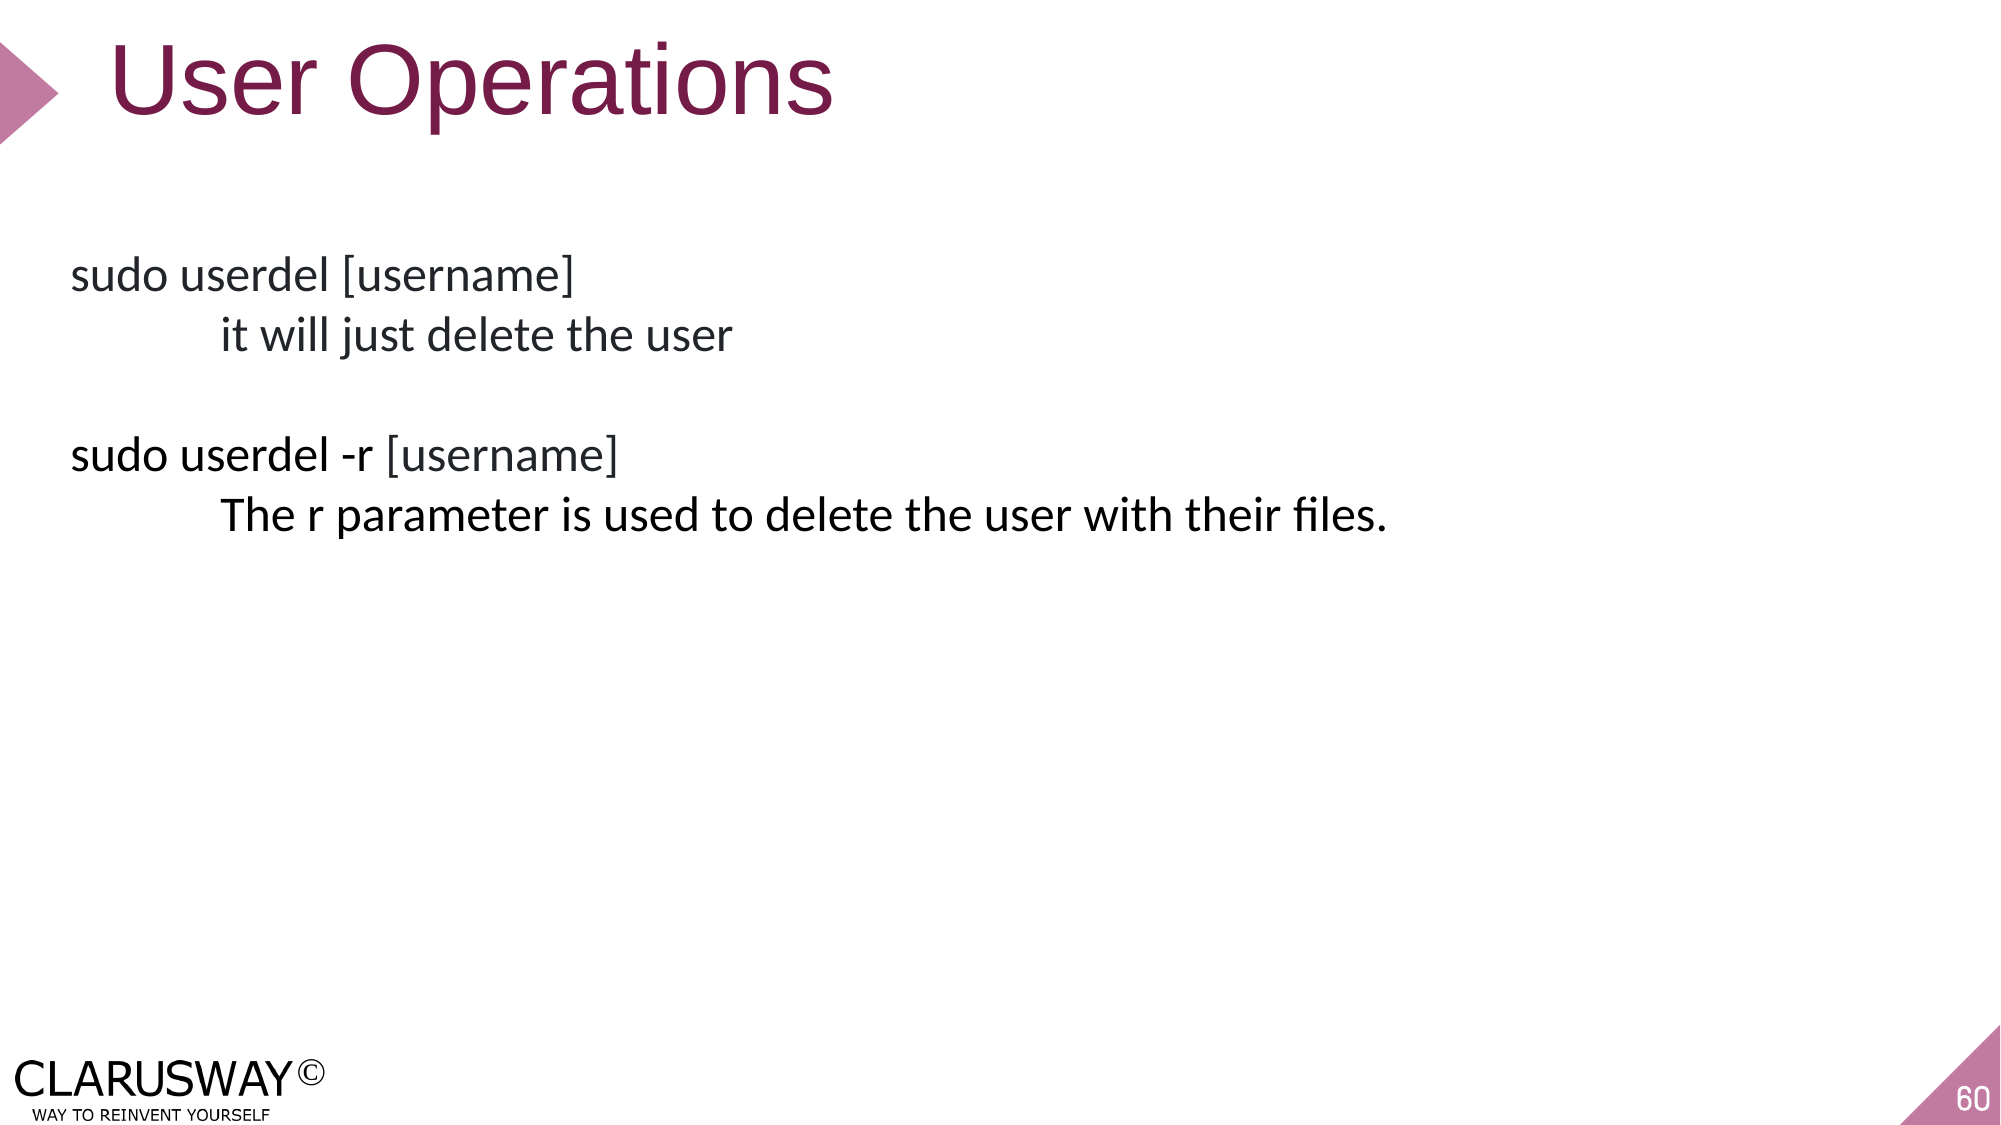

# User Operations

sudo userdel [username]
	it will just delete the user

sudo userdel -r [username]
	The r parameter is used to delete the user with their files.
60